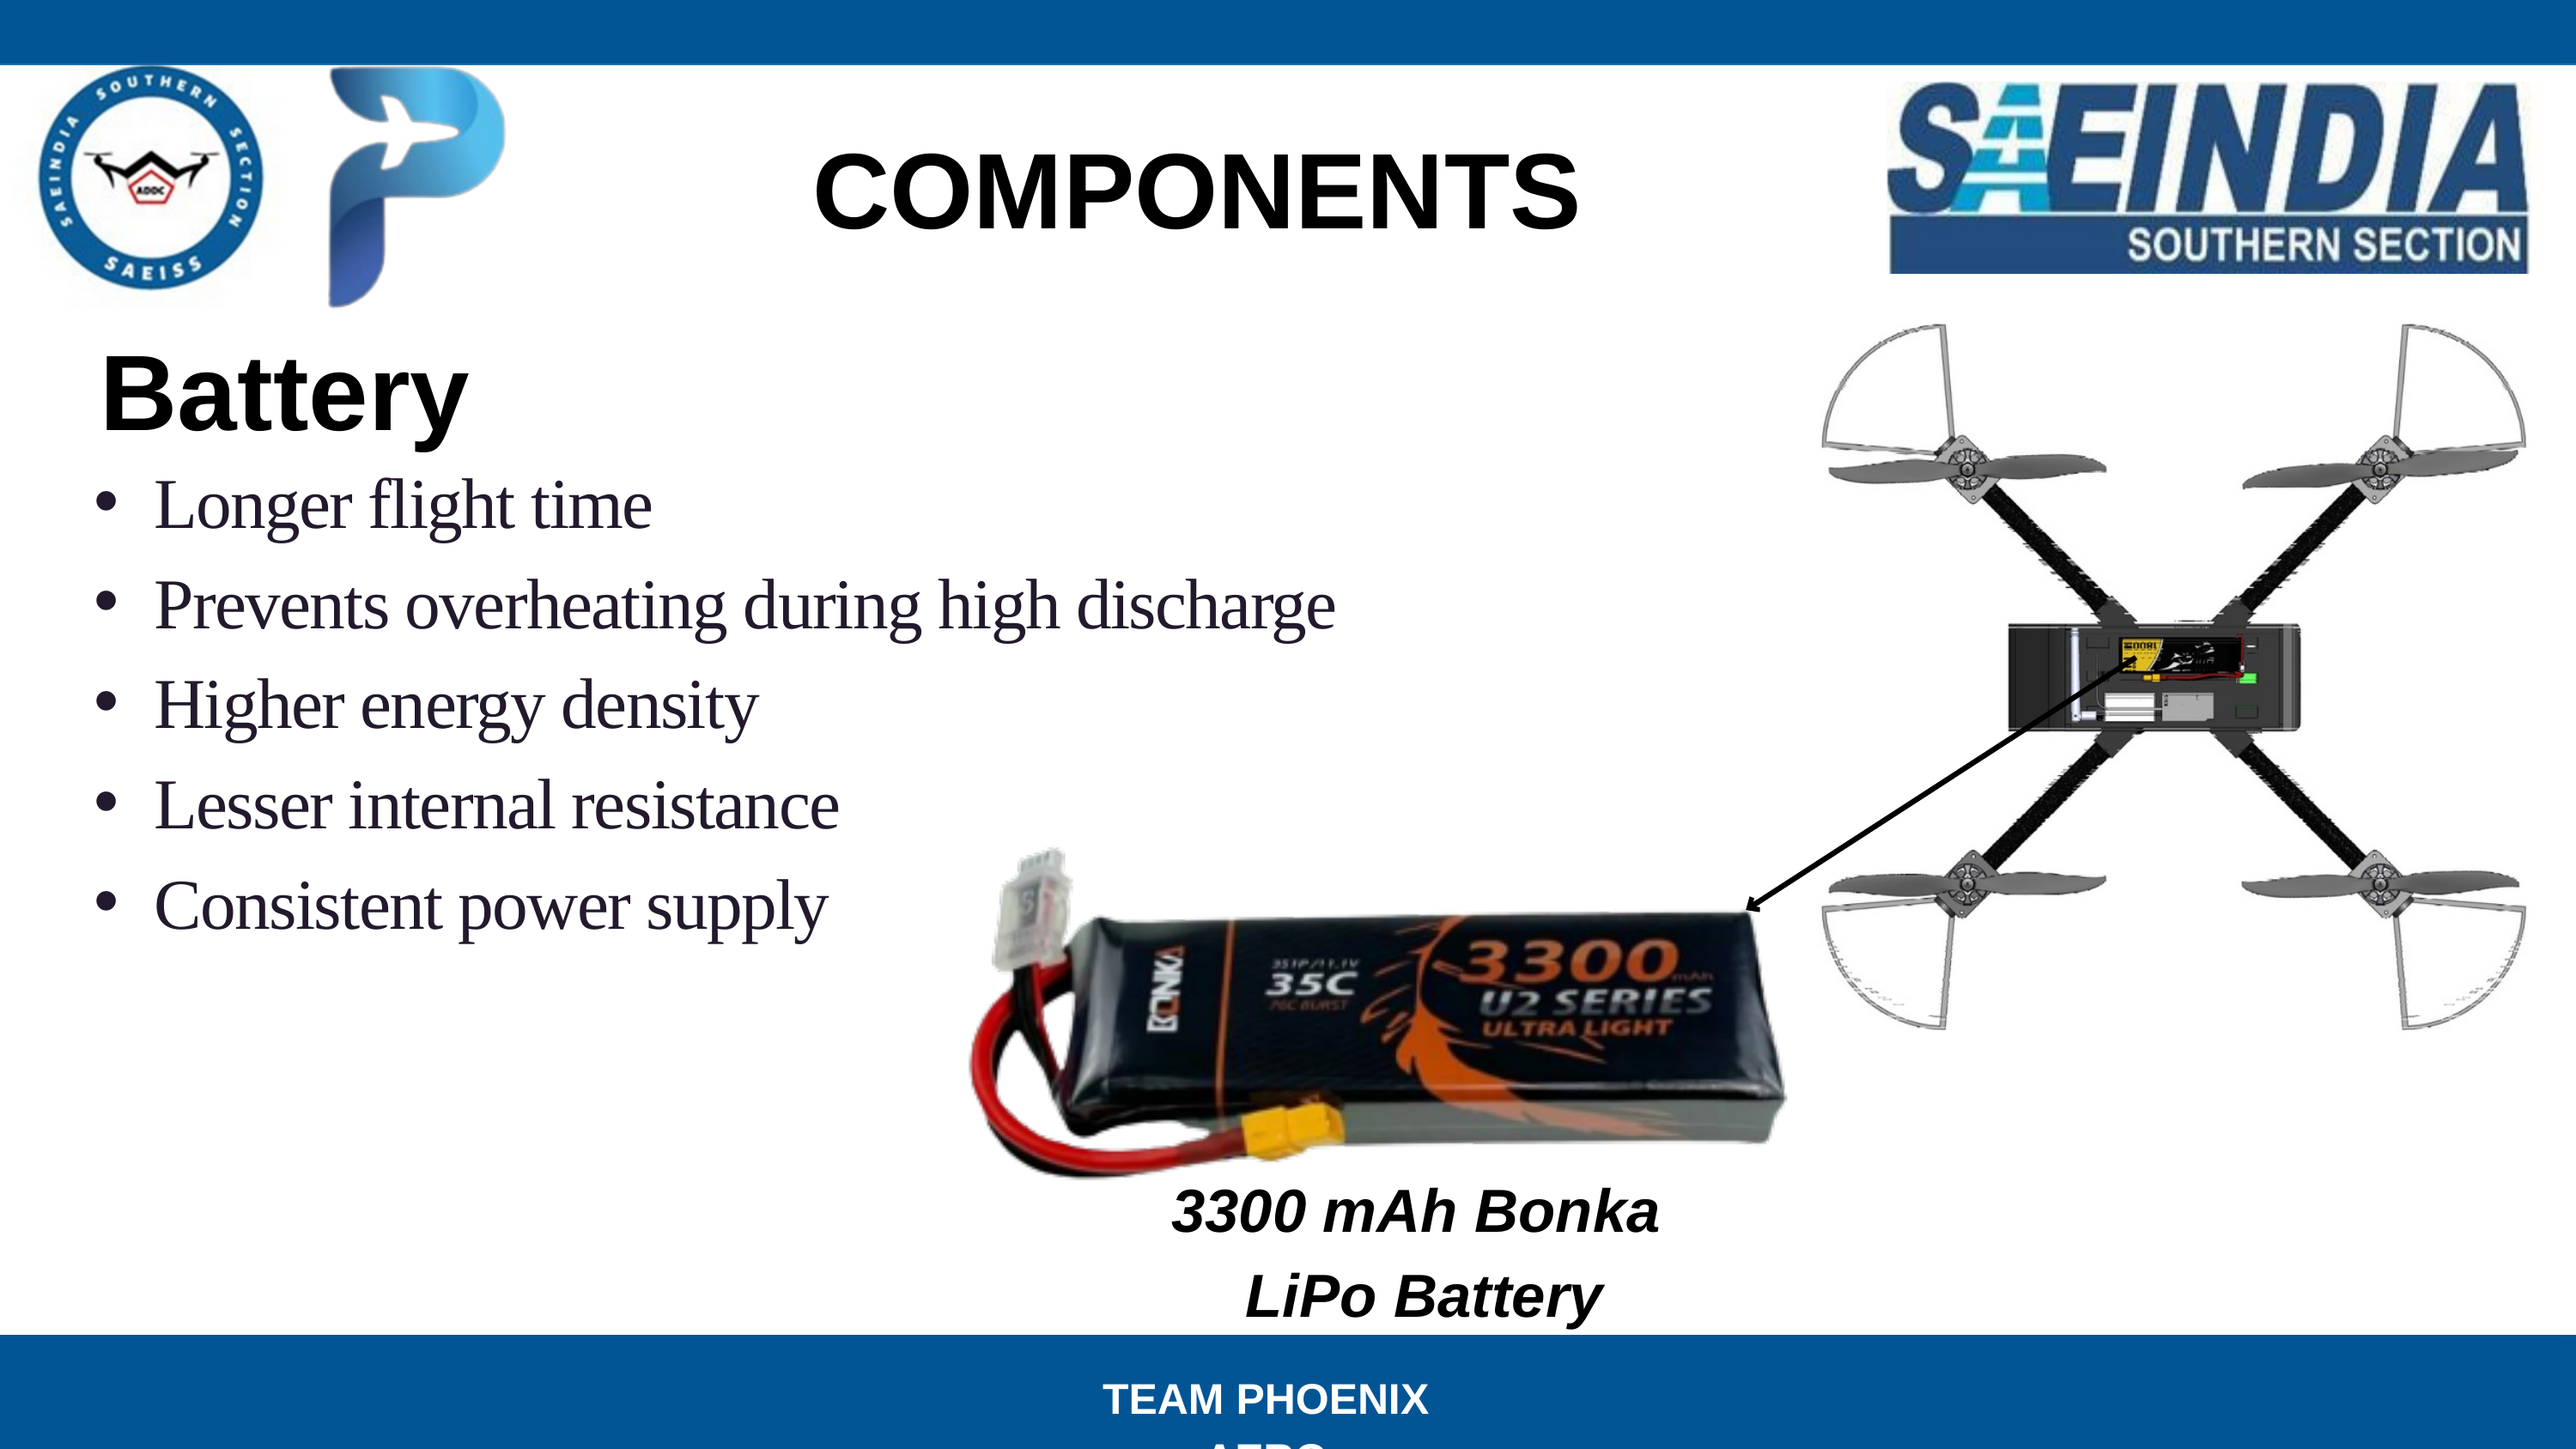

COMPONENTS
Battery

Longer flight time
Prevents overheating during high discharge
Higher energy density
Lesser internal resistance
Consistent power supply

3300 mAh Bonka
 LiPo Battery
TEAM PHOENIX AERO